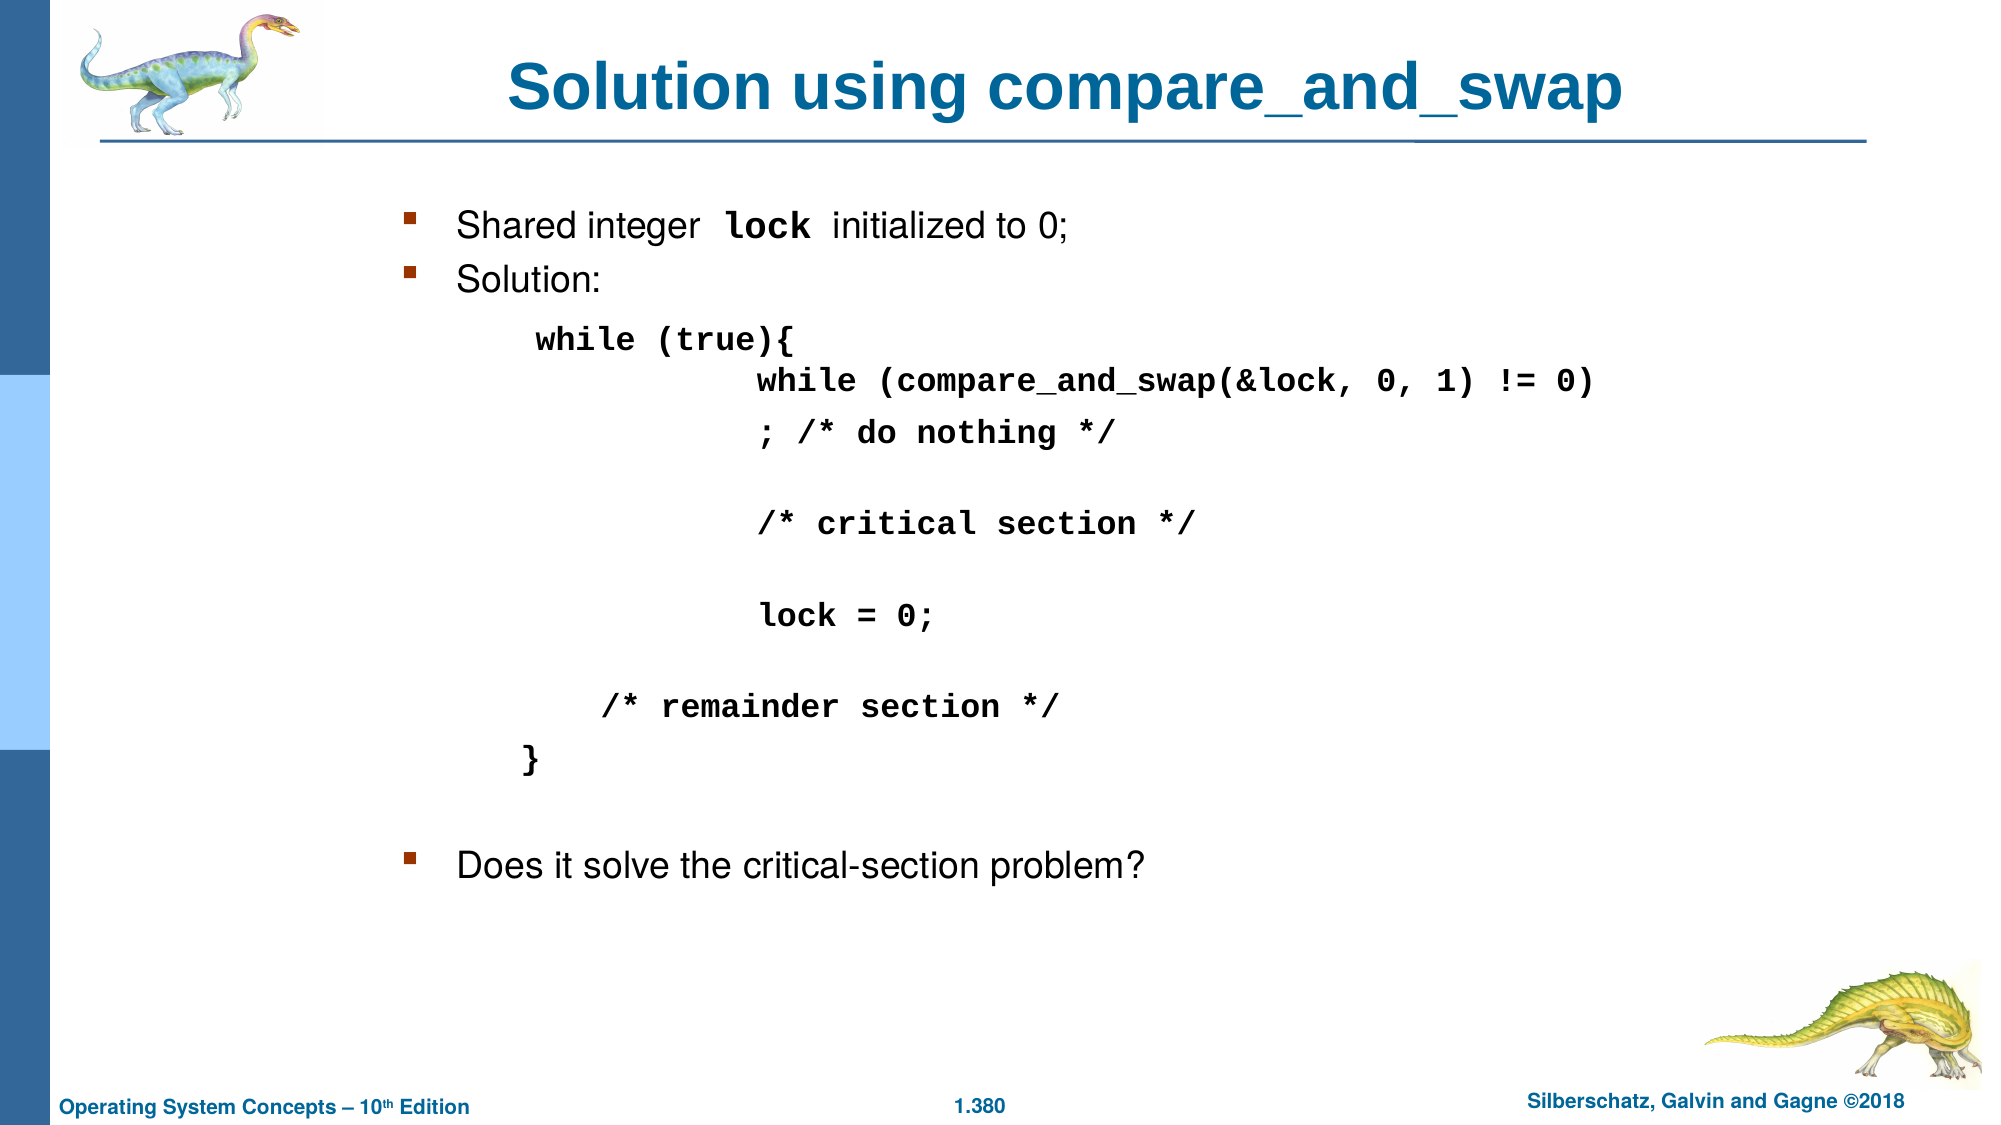

# Solution using compare_and_swap
Shared integer  lock  initialized to 0;
Solution:
      while (true){
    		while (compare_and_swap(&lock, 0, 1) != 0)
            	; /* do nothing */
       		/* critical section */
       		lock = 0;
          /* remainder section */
      }

Does it solve the critical-section problem?